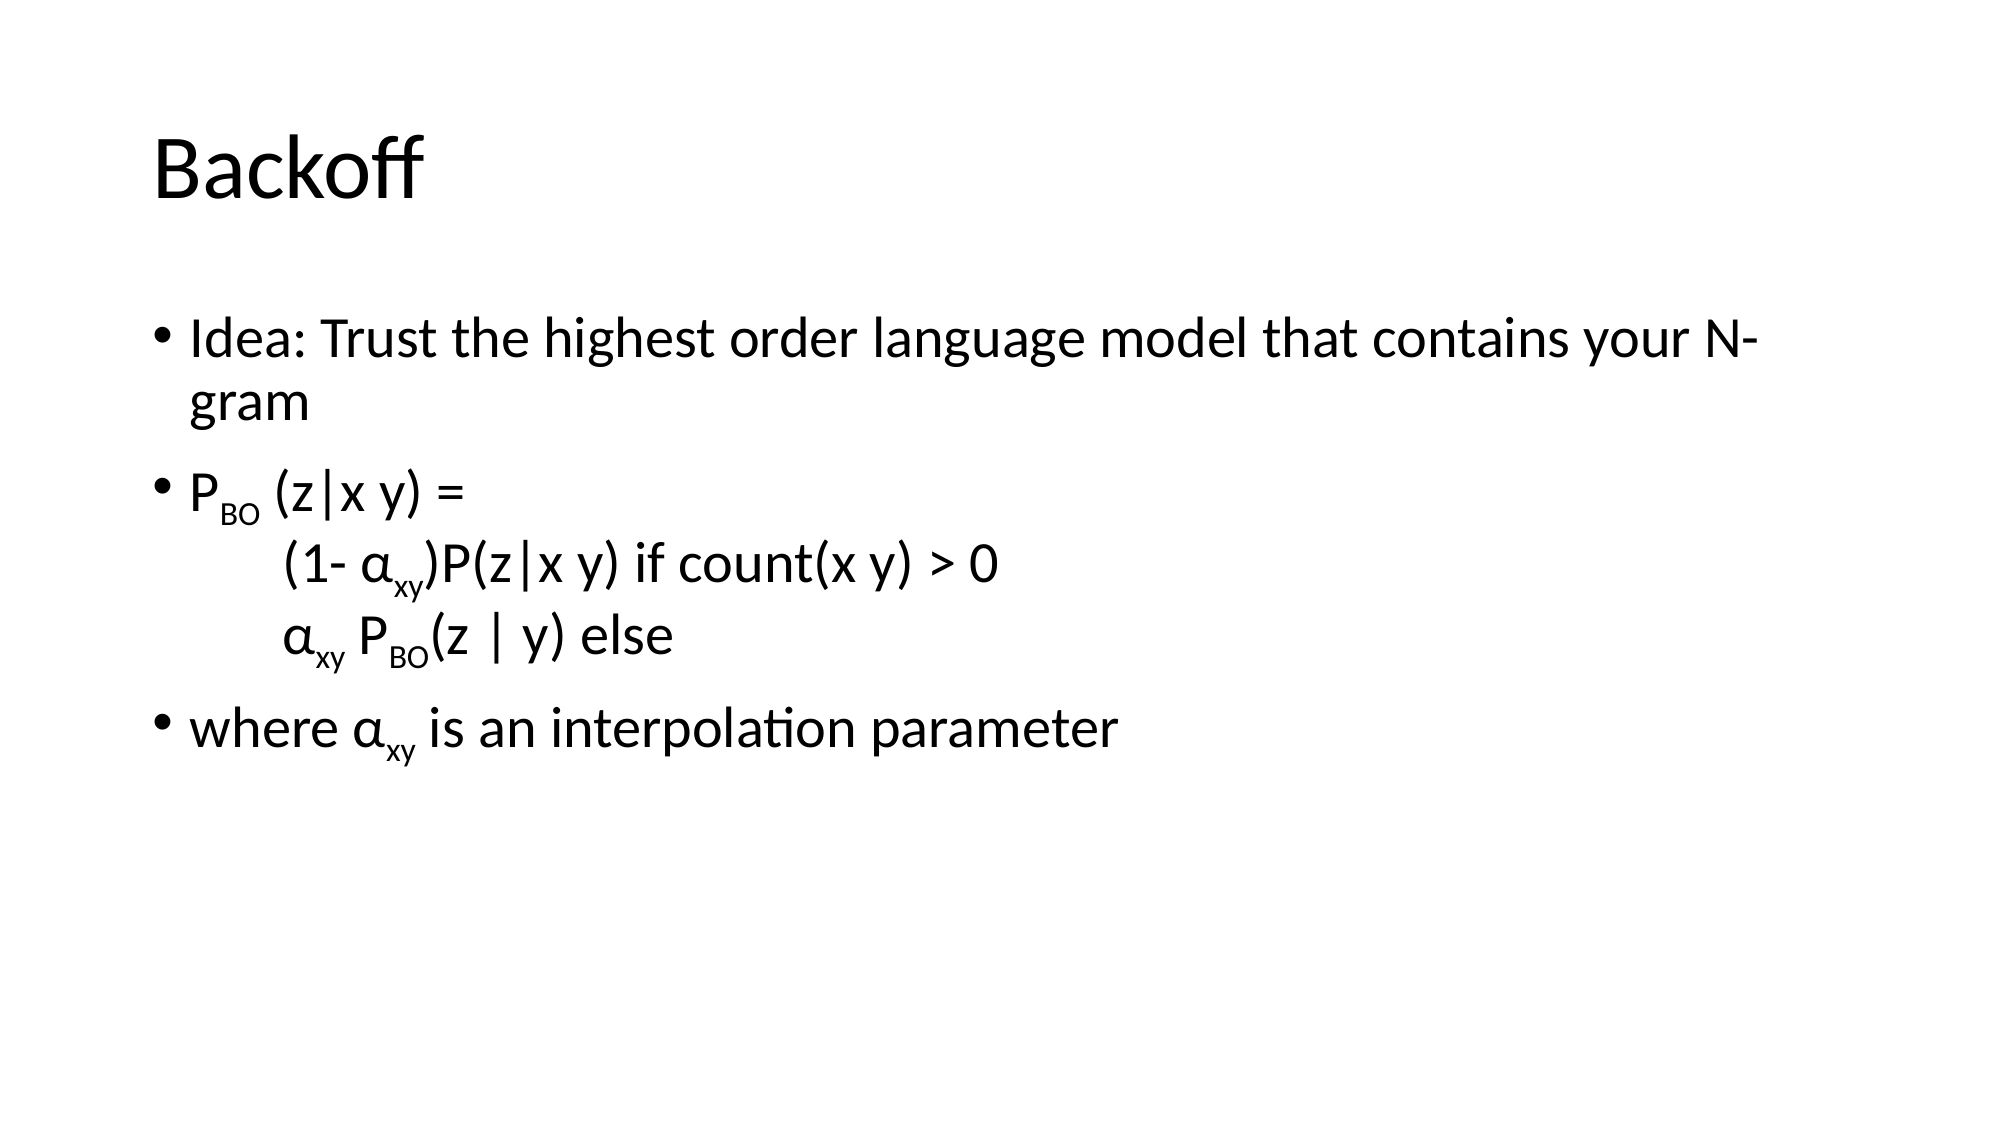

# Backoff
Idea: Trust the highest order language model that contains your N-gram
PBO (z|x y) =
       (1- αxy)P(z|x y) if count(x y) > 0
       αxy PBO(z | y) else
where αxy is an interpolation parameter